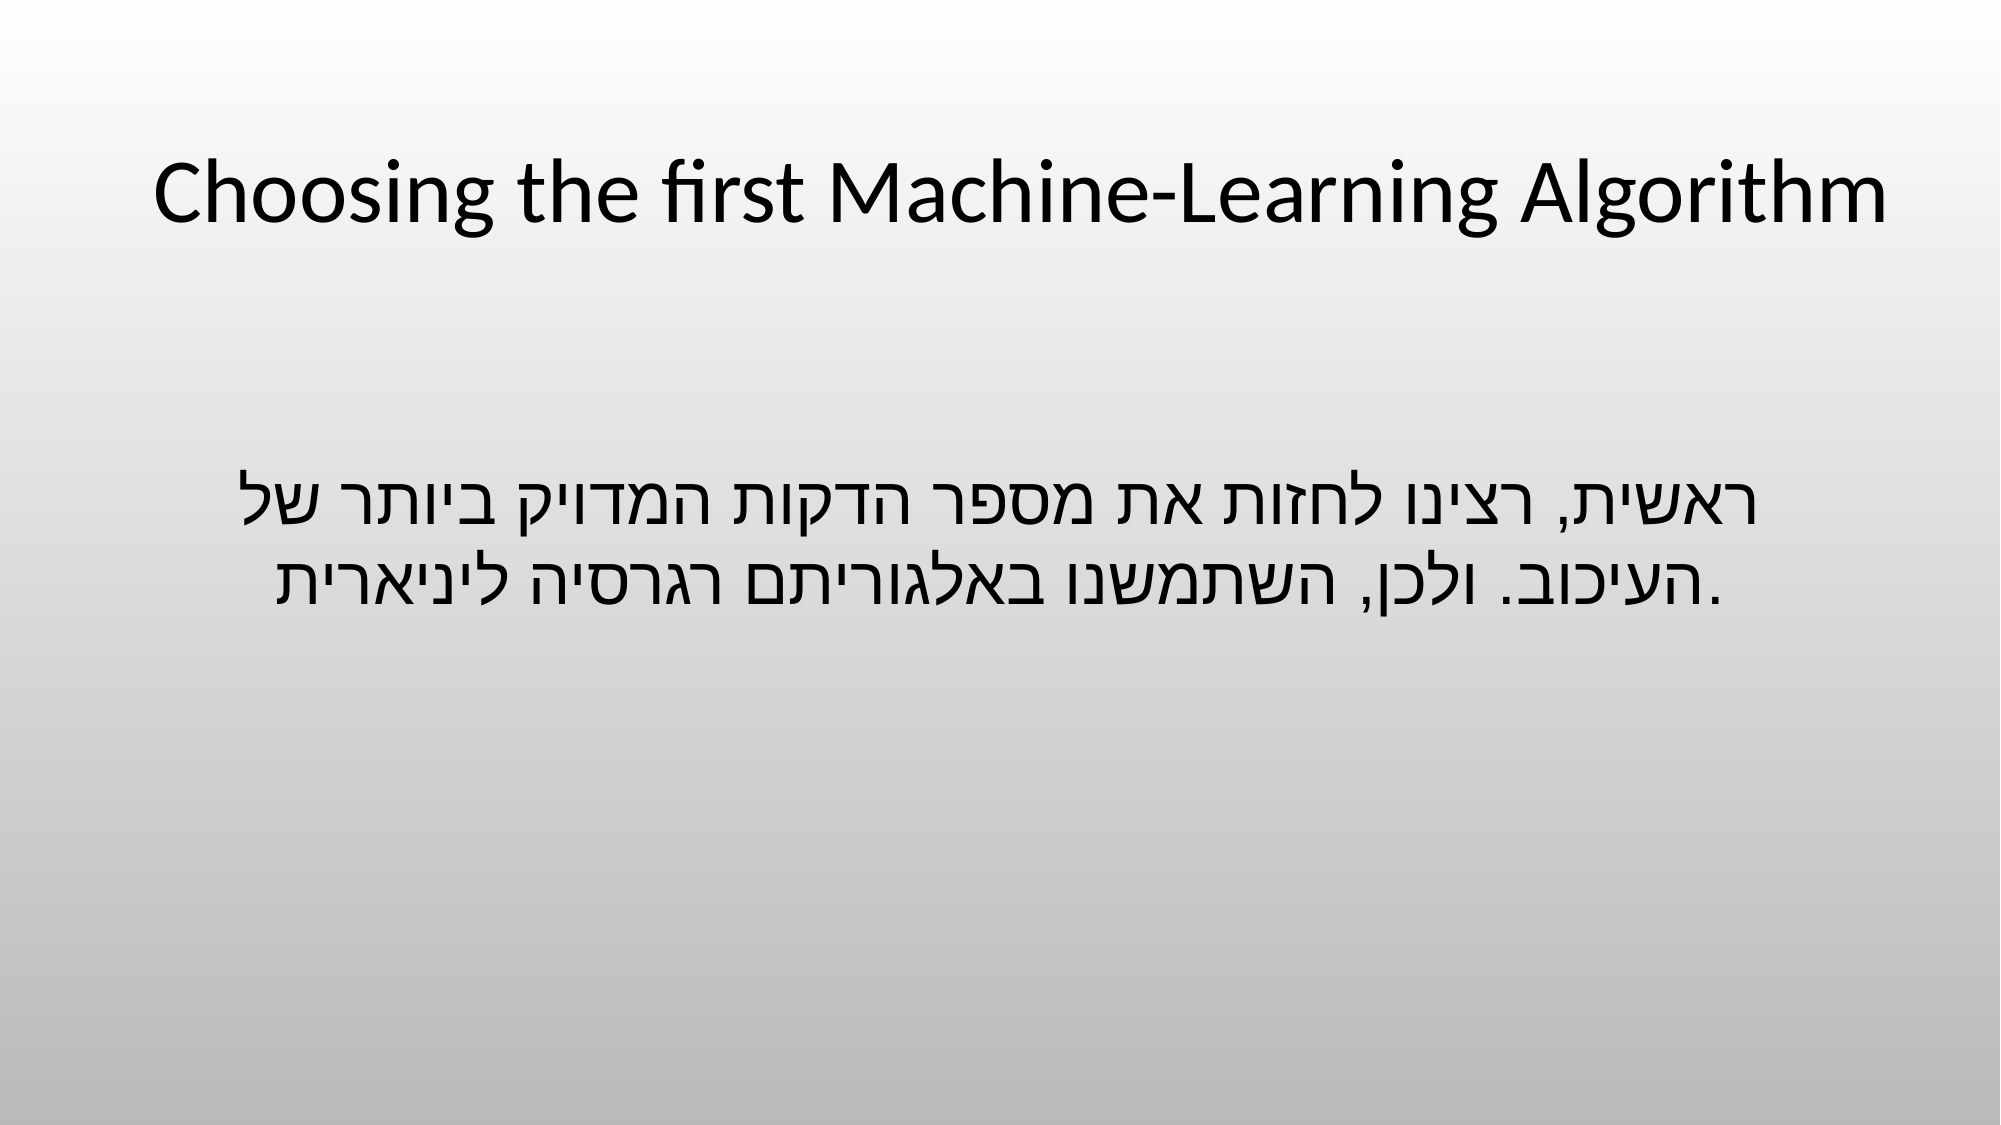

# Choosing the first Machine-Learning Algorithm
ראשית, רצינו לחזות את מספר הדקות המדויק ביותר של העיכוב. ולכן, השתמשנו באלגוריתם רגרסיה ליניארית.